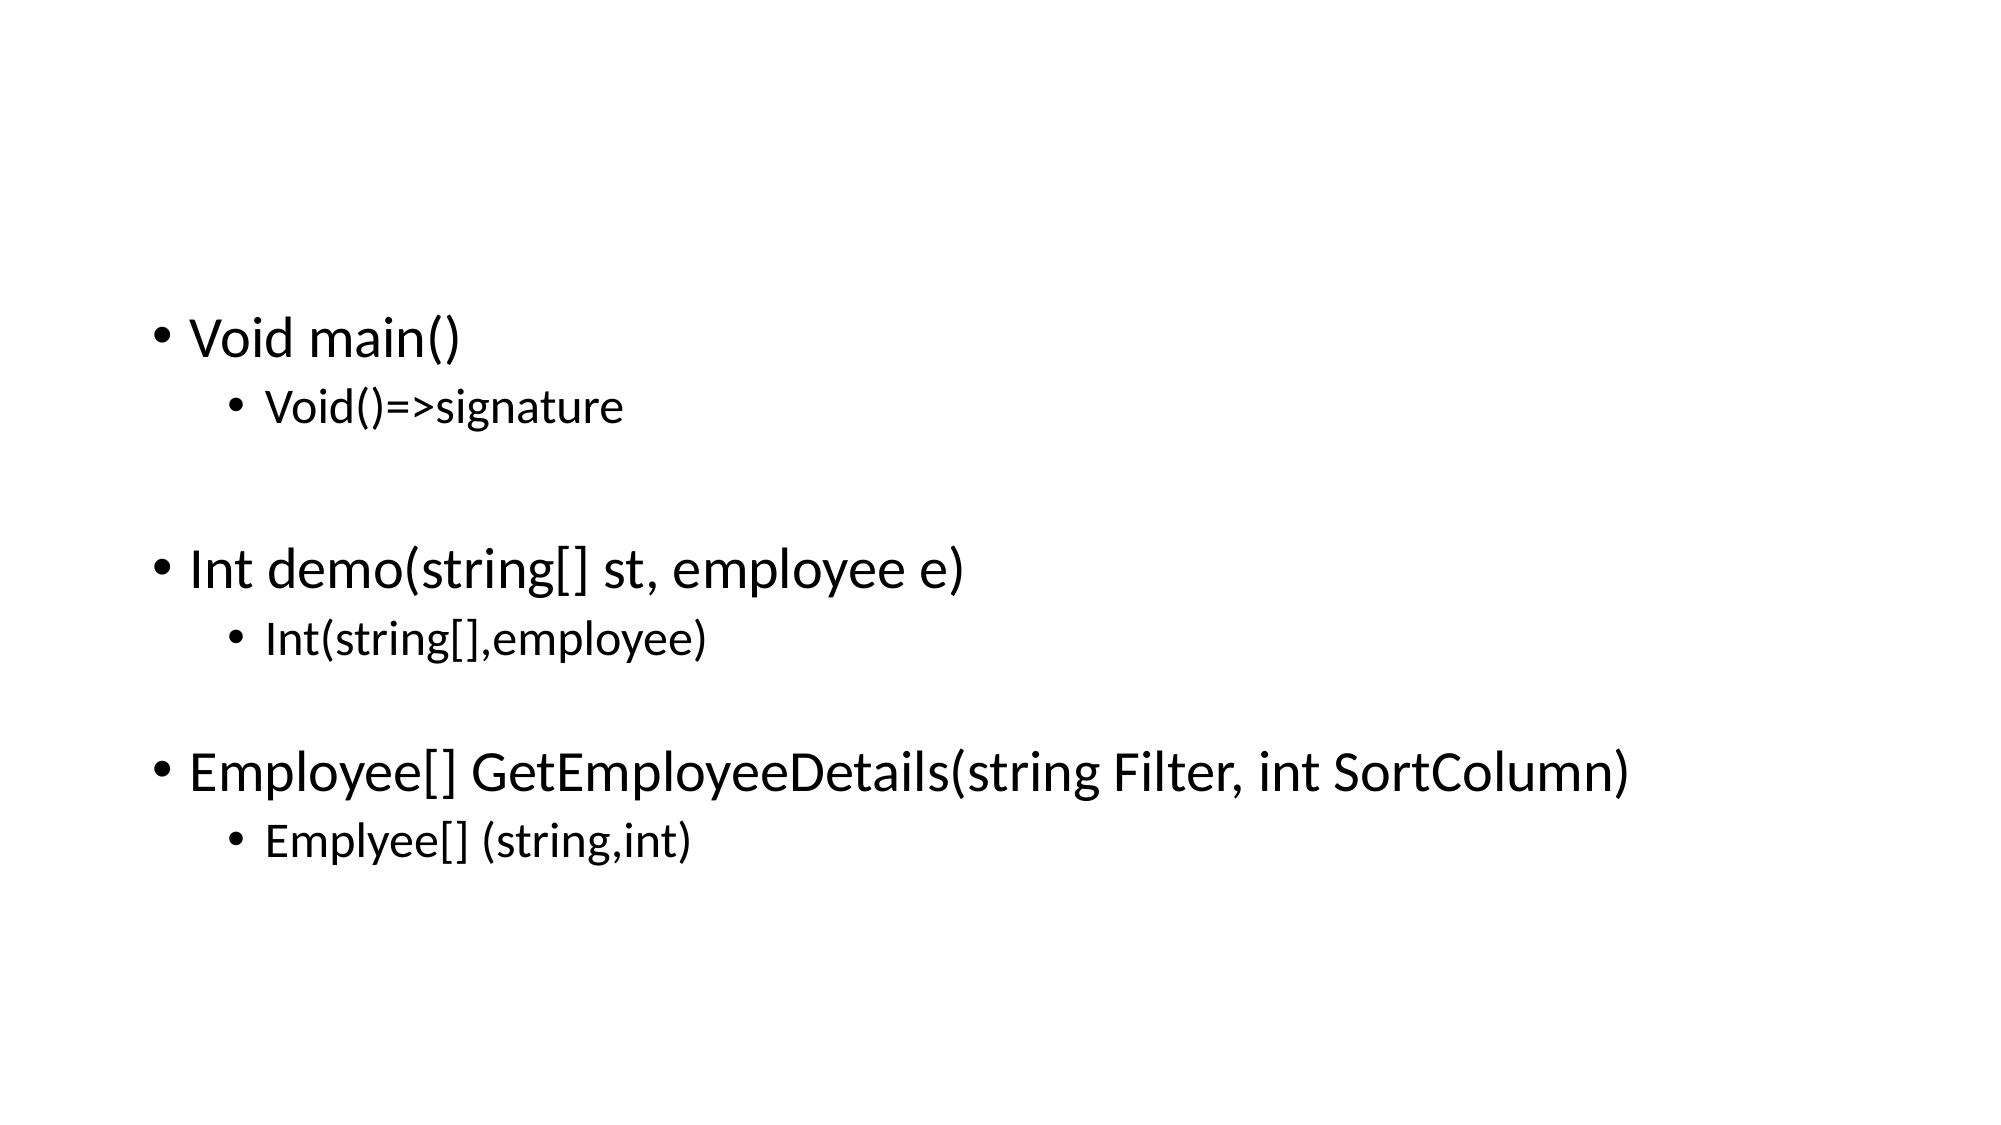

#
Void main()
Void()=>signature

Int demo(string[] st, employee e)
Int(string[],employee)
Employee[] GetEmployeeDetails(string Filter, int SortColumn)
Emplyee[] (string,int)